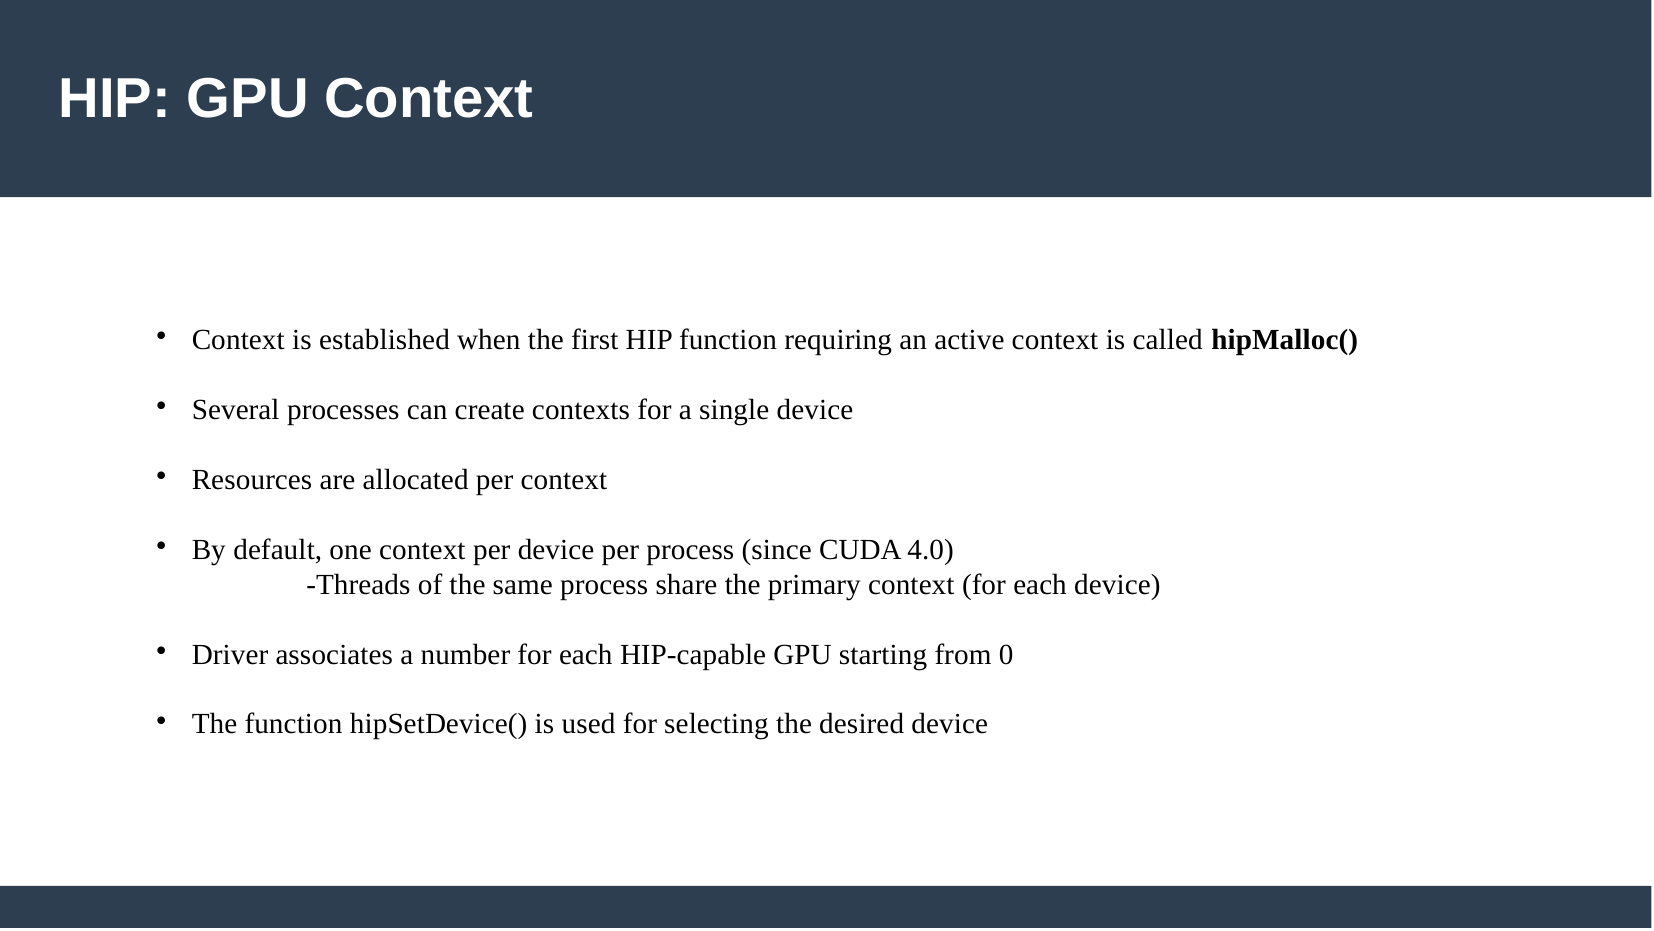

HIP: GPU Context
Context is established when the first HIP function requiring an active context is called hipMalloc()

Several processes can create contexts for a single device

Resources are allocated per context

By default, one context per device per process (since CUDA 4.0)
	-Threads of the same process share the primary context (for each device)

Driver associates a number for each HIP-capable GPU starting from 0

The function hipSetDevice() is used for selecting the desired device